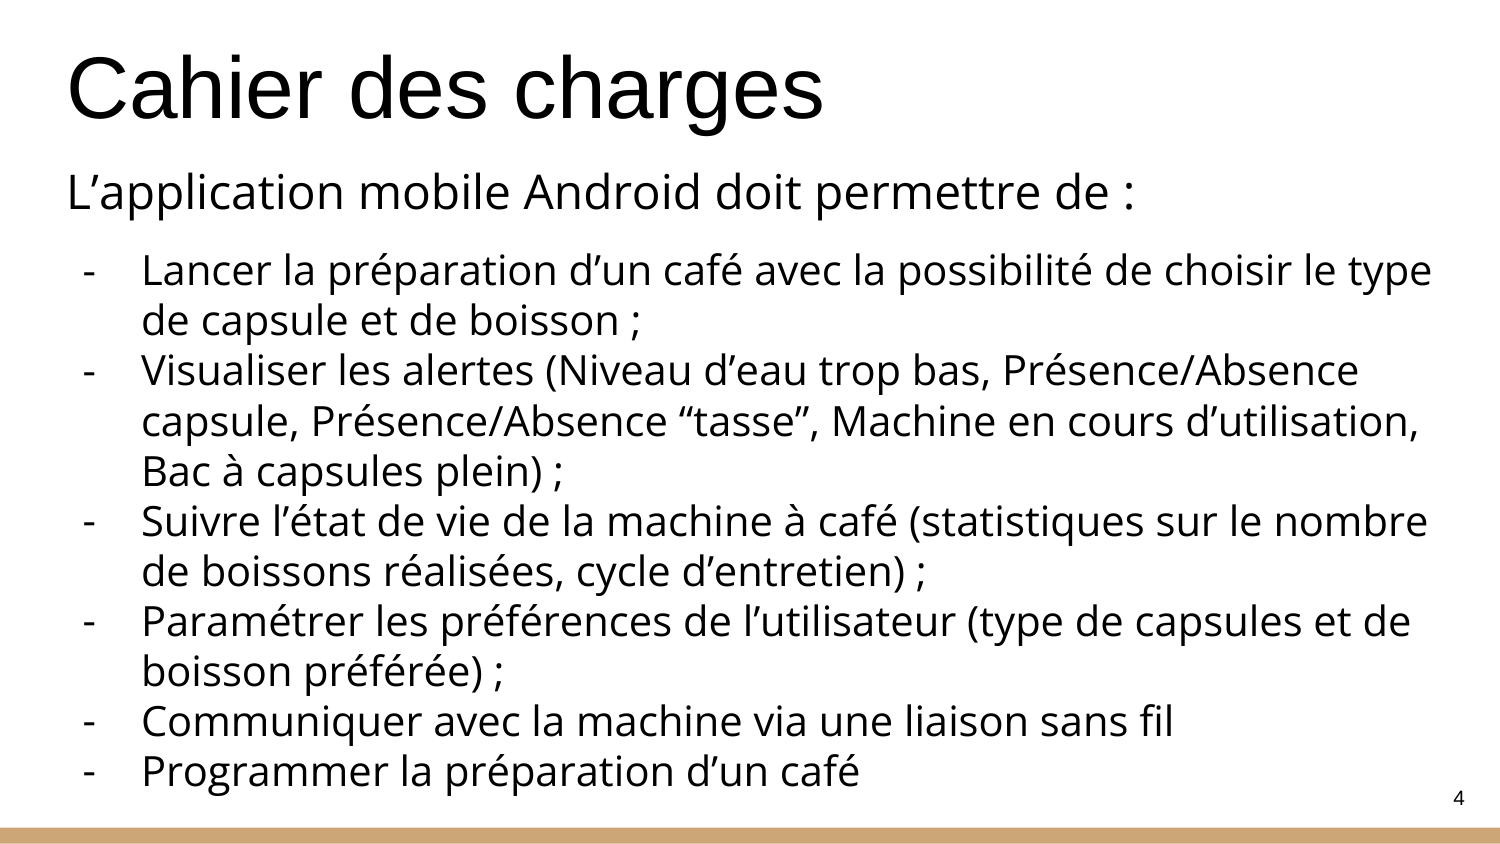

# Cahier des charges
L’application mobile Android doit permettre de :
Lancer la préparation d’un café avec la possibilité de choisir le type de capsule et de boisson ;
Visualiser les alertes (Niveau d’eau trop bas, Présence/Absence capsule, Présence/Absence “tasse”, Machine en cours d’utilisation, Bac à capsules plein) ;
Suivre l’état de vie de la machine à café (statistiques sur le nombre de boissons réalisées, cycle d’entretien) ;
Paramétrer les préférences de l’utilisateur (type de capsules et de boisson préférée) ;
Communiquer avec la machine via une liaison sans fil
Programmer la préparation d’un café
4